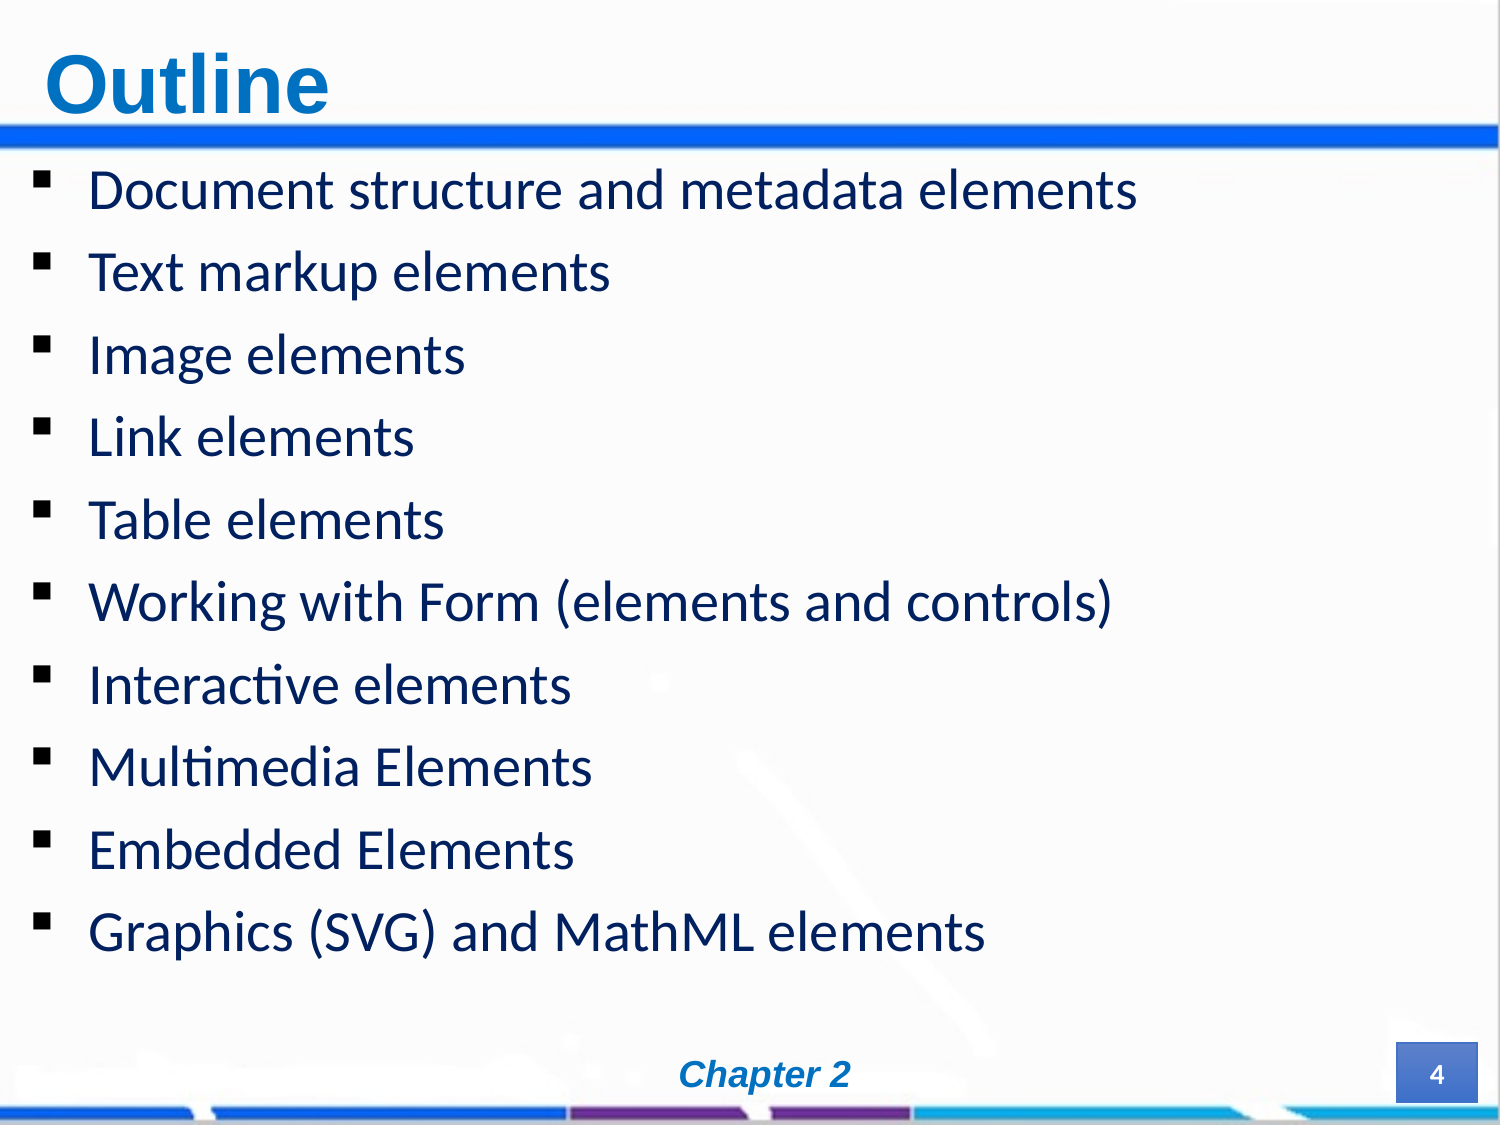

# Outline
Document structure and metadata elements
Text markup elements
Image elements
Link elements
Table elements
Working with Form (elements and controls)
Interactive elements
Multimedia Elements
Embedded Elements
Graphics (SVG) and MathML elements
Chapter 2
4